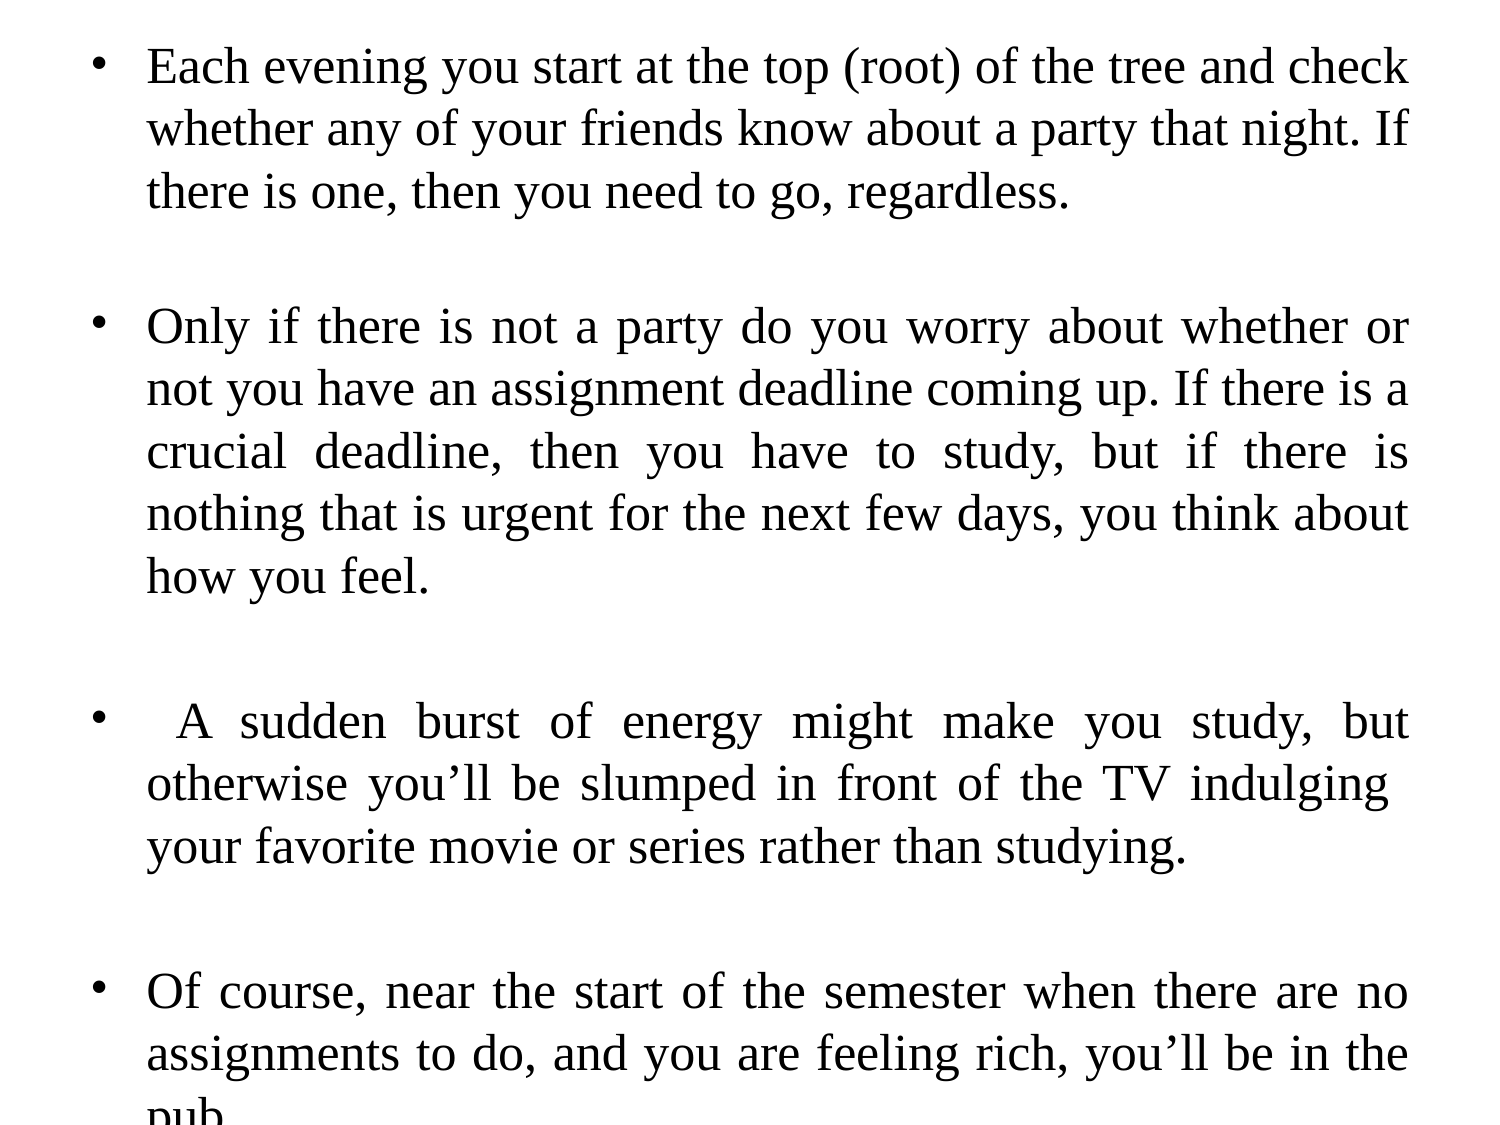

Each evening you start at the top (root) of the tree and check whether any of your friends know about a party that night. If there is one, then you need to go, regardless.

Only if there is not a party do you worry about whether or not you have an assignment deadline coming up. If there is a crucial deadline, then you have to study, but if there is nothing that is urgent for the next few days, you think about how you feel.

 A sudden burst of energy might make you study, but otherwise you’ll be slumped in front of the TV indulging  your favorite movie or series rather than studying.

Of course, near the start of the semester when there are no assignments to do, and you are feeling rich, you’ll be in the pub.